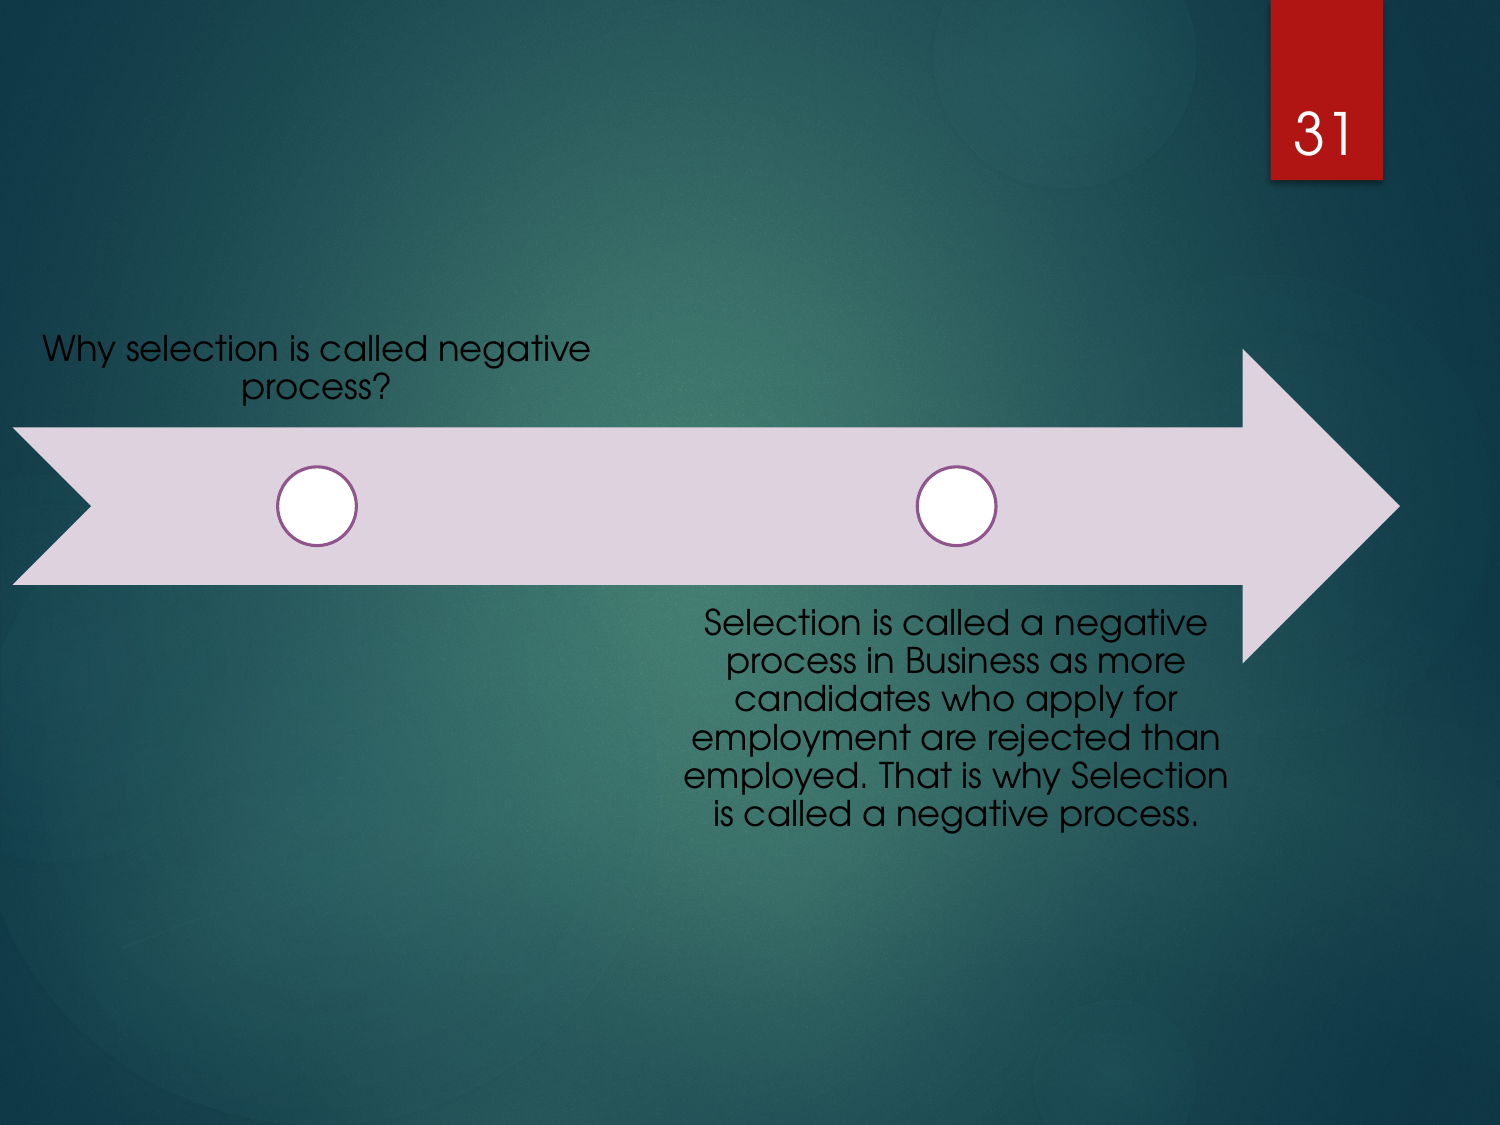

31
Why selection is called negative process?
Selection is called a negative process in Business as more candidates who apply for employment are rejected than employed. That is why Selection is called a negative process.